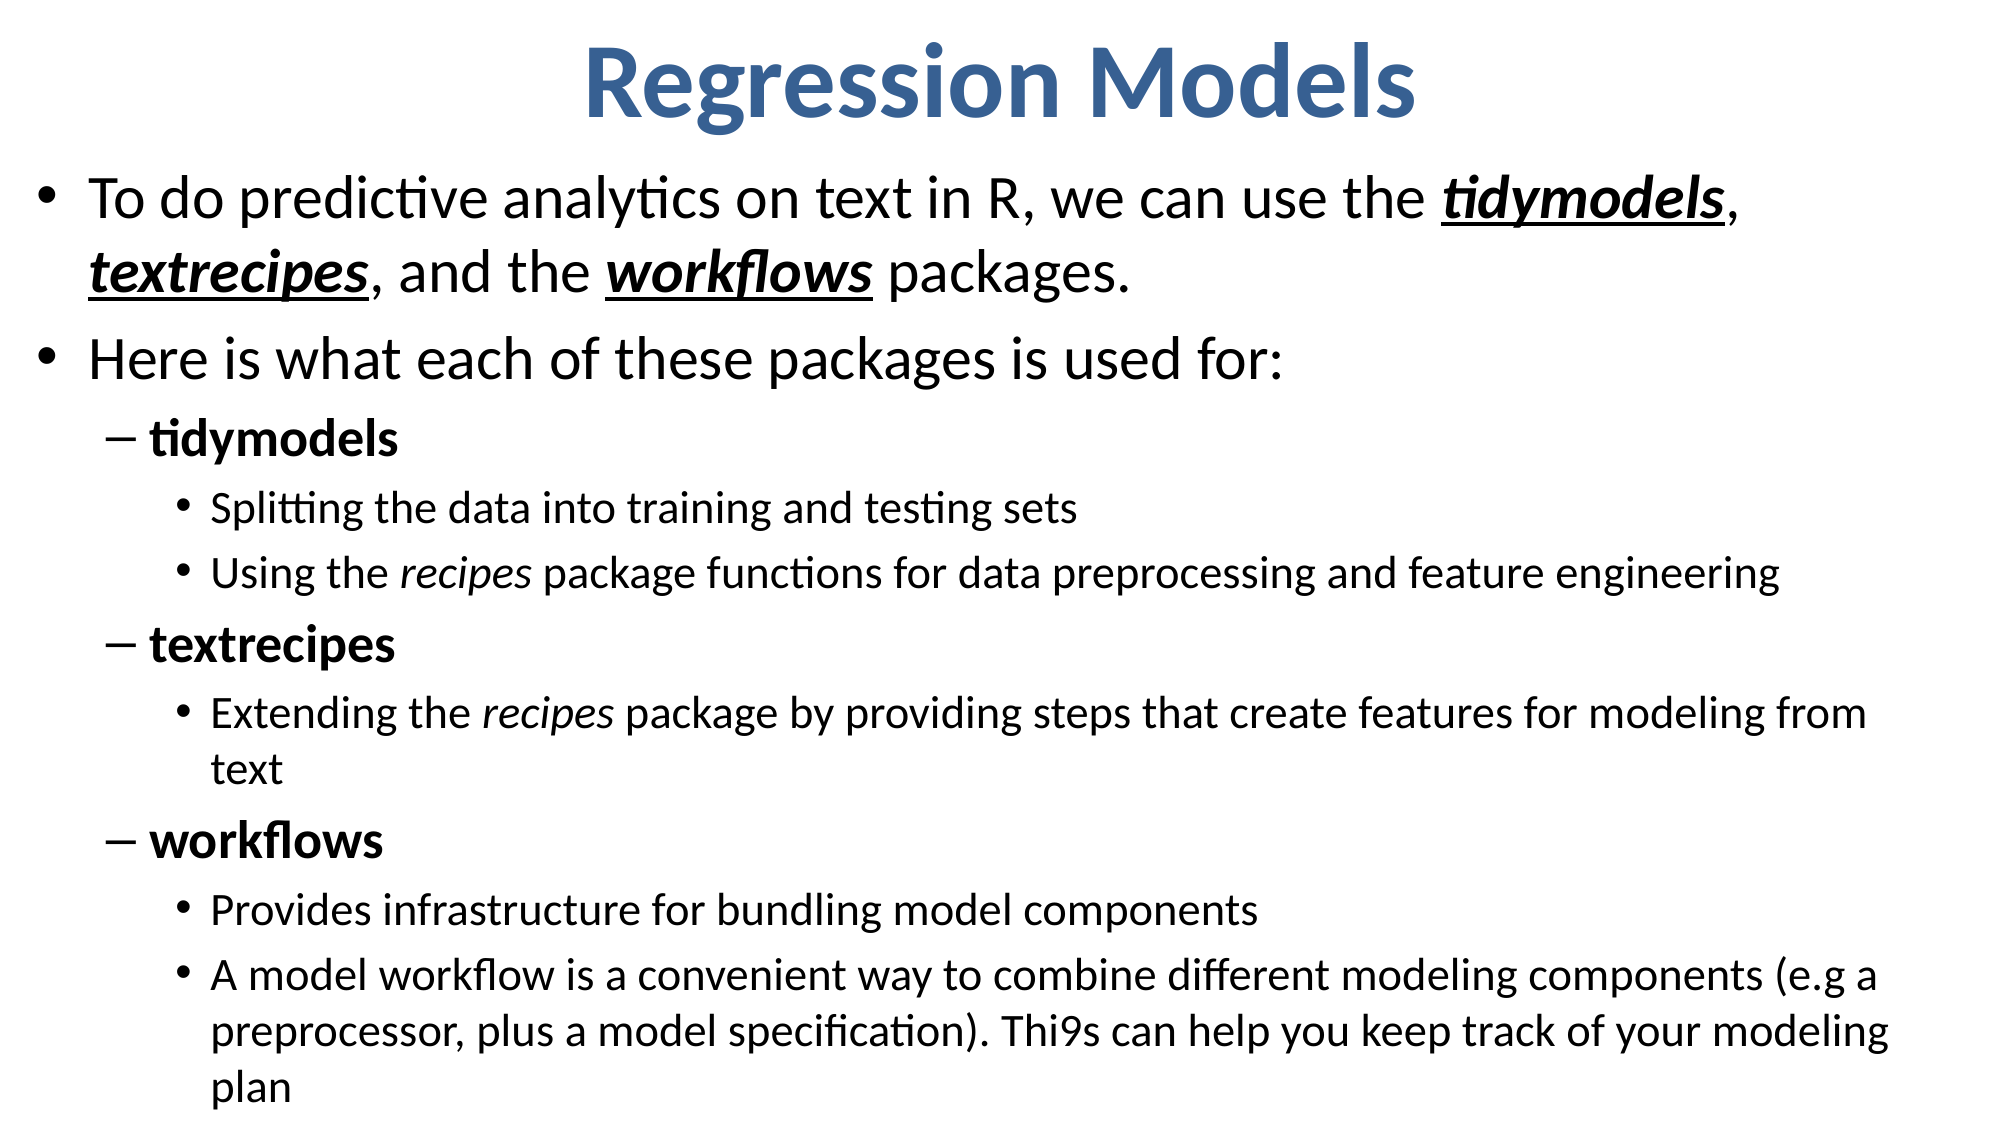

Regression Models
To do predictive analytics on text in R, we can use the tidymodels, textrecipes, and the workflows packages.
Here is what each of these packages is used for:
tidymodels
Splitting the data into training and testing sets
Using the recipes package functions for data preprocessing and feature engineering
textrecipes
Extending the recipes package by providing steps that create features for modeling from text
workflows
Provides infrastructure for bundling model components
A model workflow is a convenient way to combine different modeling components (e.g a preprocessor, plus a model specification). Thi9s can help you keep track of your modeling plan